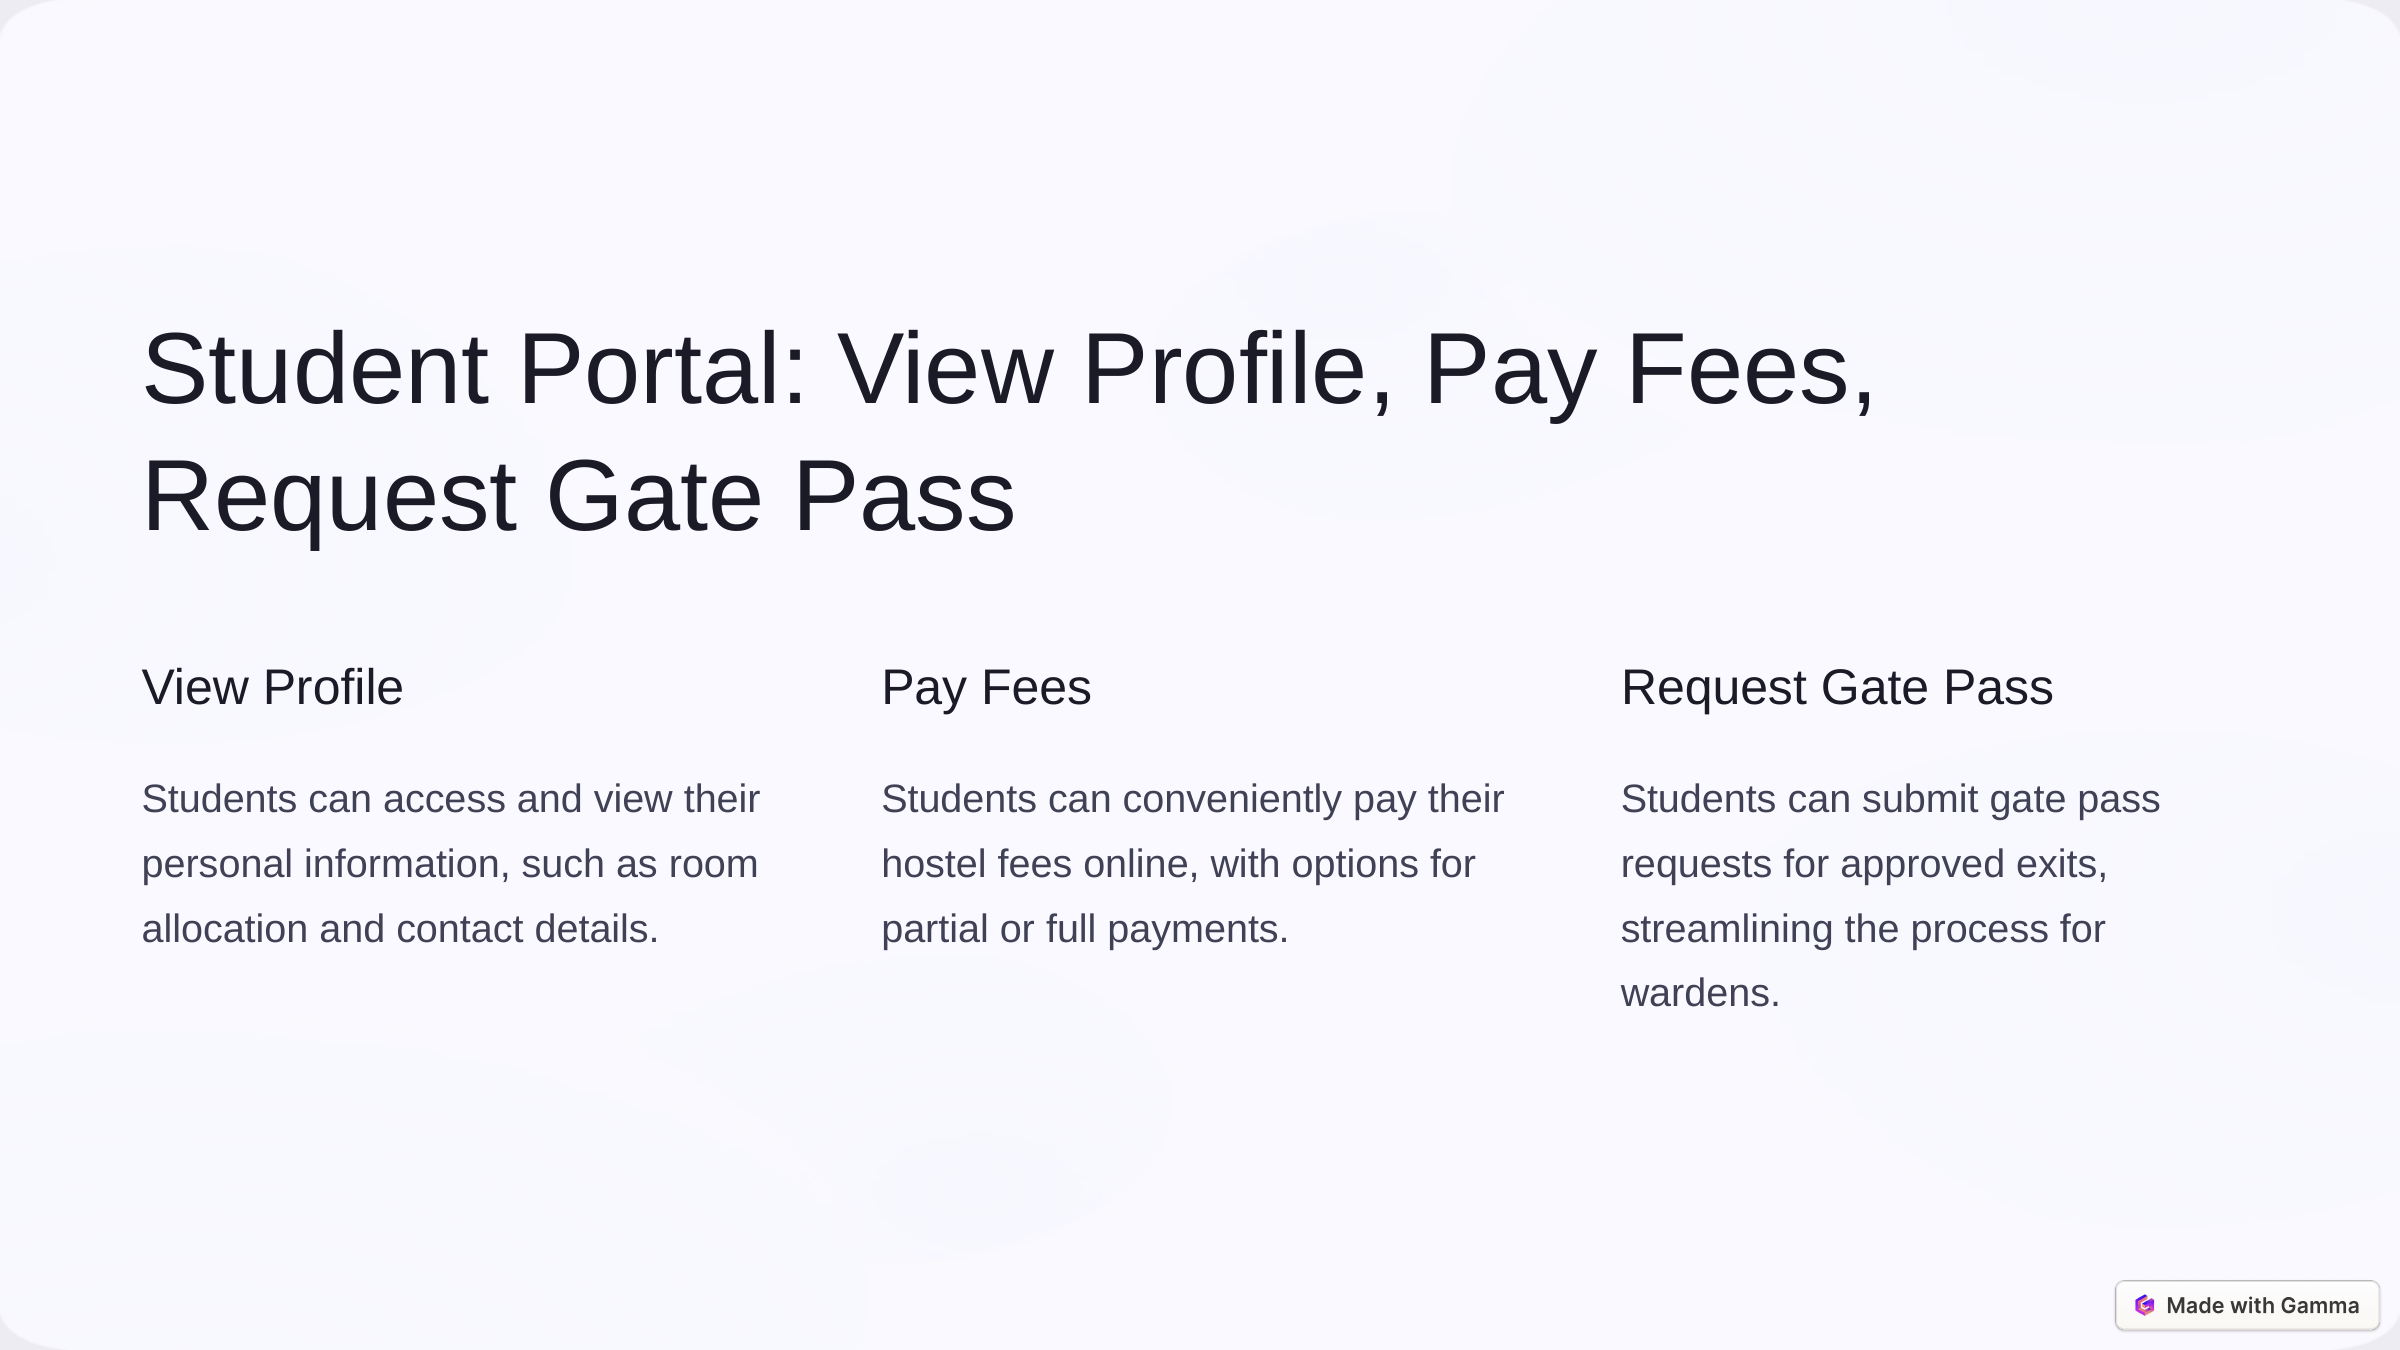

Student Portal: View Profile, Pay Fees, Request Gate Pass
View Profile
Pay Fees
Request Gate Pass
Students can access and view their personal information, such as room allocation and contact details.
Students can conveniently pay their hostel fees online, with options for partial or full payments.
Students can submit gate pass requests for approved exits, streamlining the process for wardens.